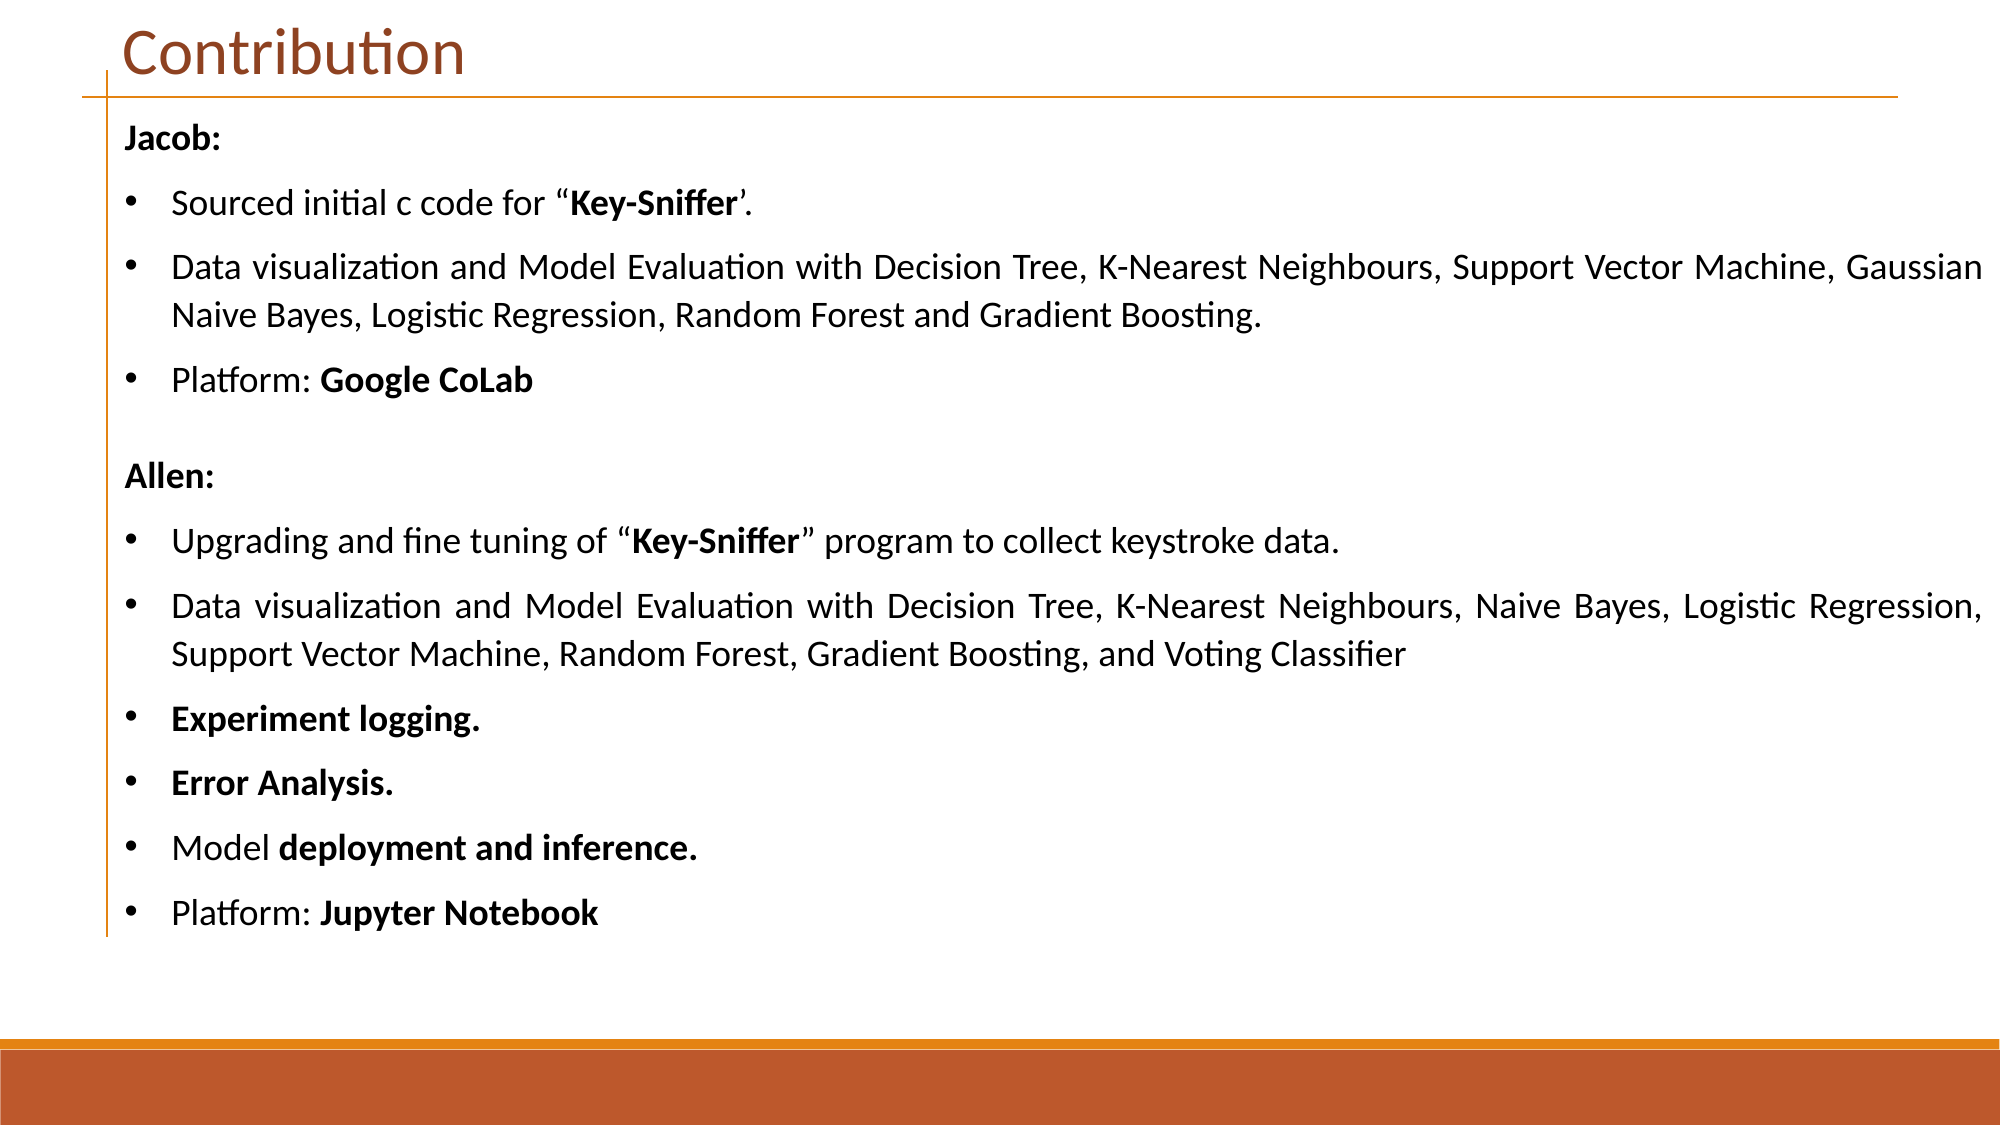

Contribution
Jacob:
Sourced initial c code for “Key-Sniffer’.
Data visualization and Model Evaluation with Decision Tree, K-Nearest Neighbours, Support Vector Machine, Gaussian Naive Bayes, Logistic Regression, Random Forest and Gradient Boosting.
Platform: Google CoLab
Allen:
Upgrading and fine tuning of “Key-Sniffer” program to collect keystroke data.
Data visualization and Model Evaluation with Decision Tree, K-Nearest Neighbours, Naive Bayes, Logistic Regression, Support Vector Machine, Random Forest, Gradient Boosting, and Voting Classifier
Experiment logging.
Error Analysis.
Model deployment and inference.
Platform: Jupyter Notebook